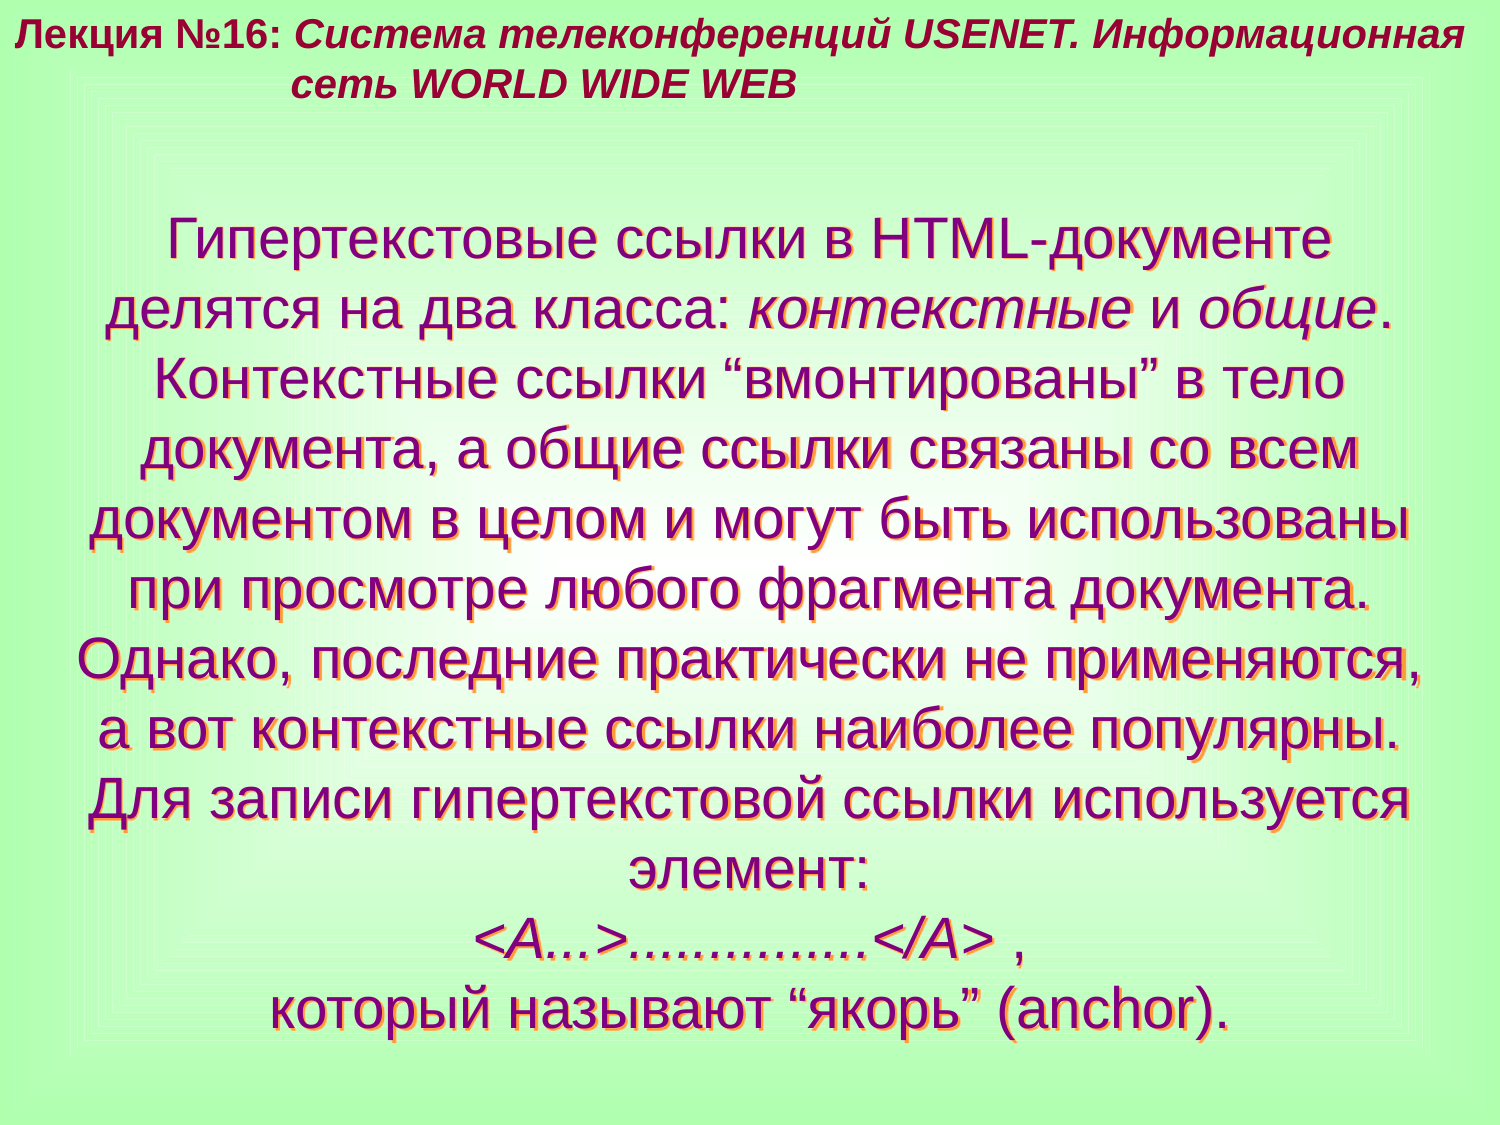

Лекция №16: Система телеконференций USENET. Информационная
                        сеть WORLD WIDE WEB
Гипертекстовые ссылки в HTML-документе делятся на два класса: контекстные и общие. Контекстные ссылки “вмонтированы” в тело документа, а общие ссылки связаны со всем документом в целом и могут быть использованы при просмотре любого фрагмента документа. Однако, последние практически не применяются, а вот контекстные ссылки наиболее популярны.
Для записи гипертекстовой ссылки используется элемент:
<A...>...............</A> ,
который называют “якорь” (anchor).